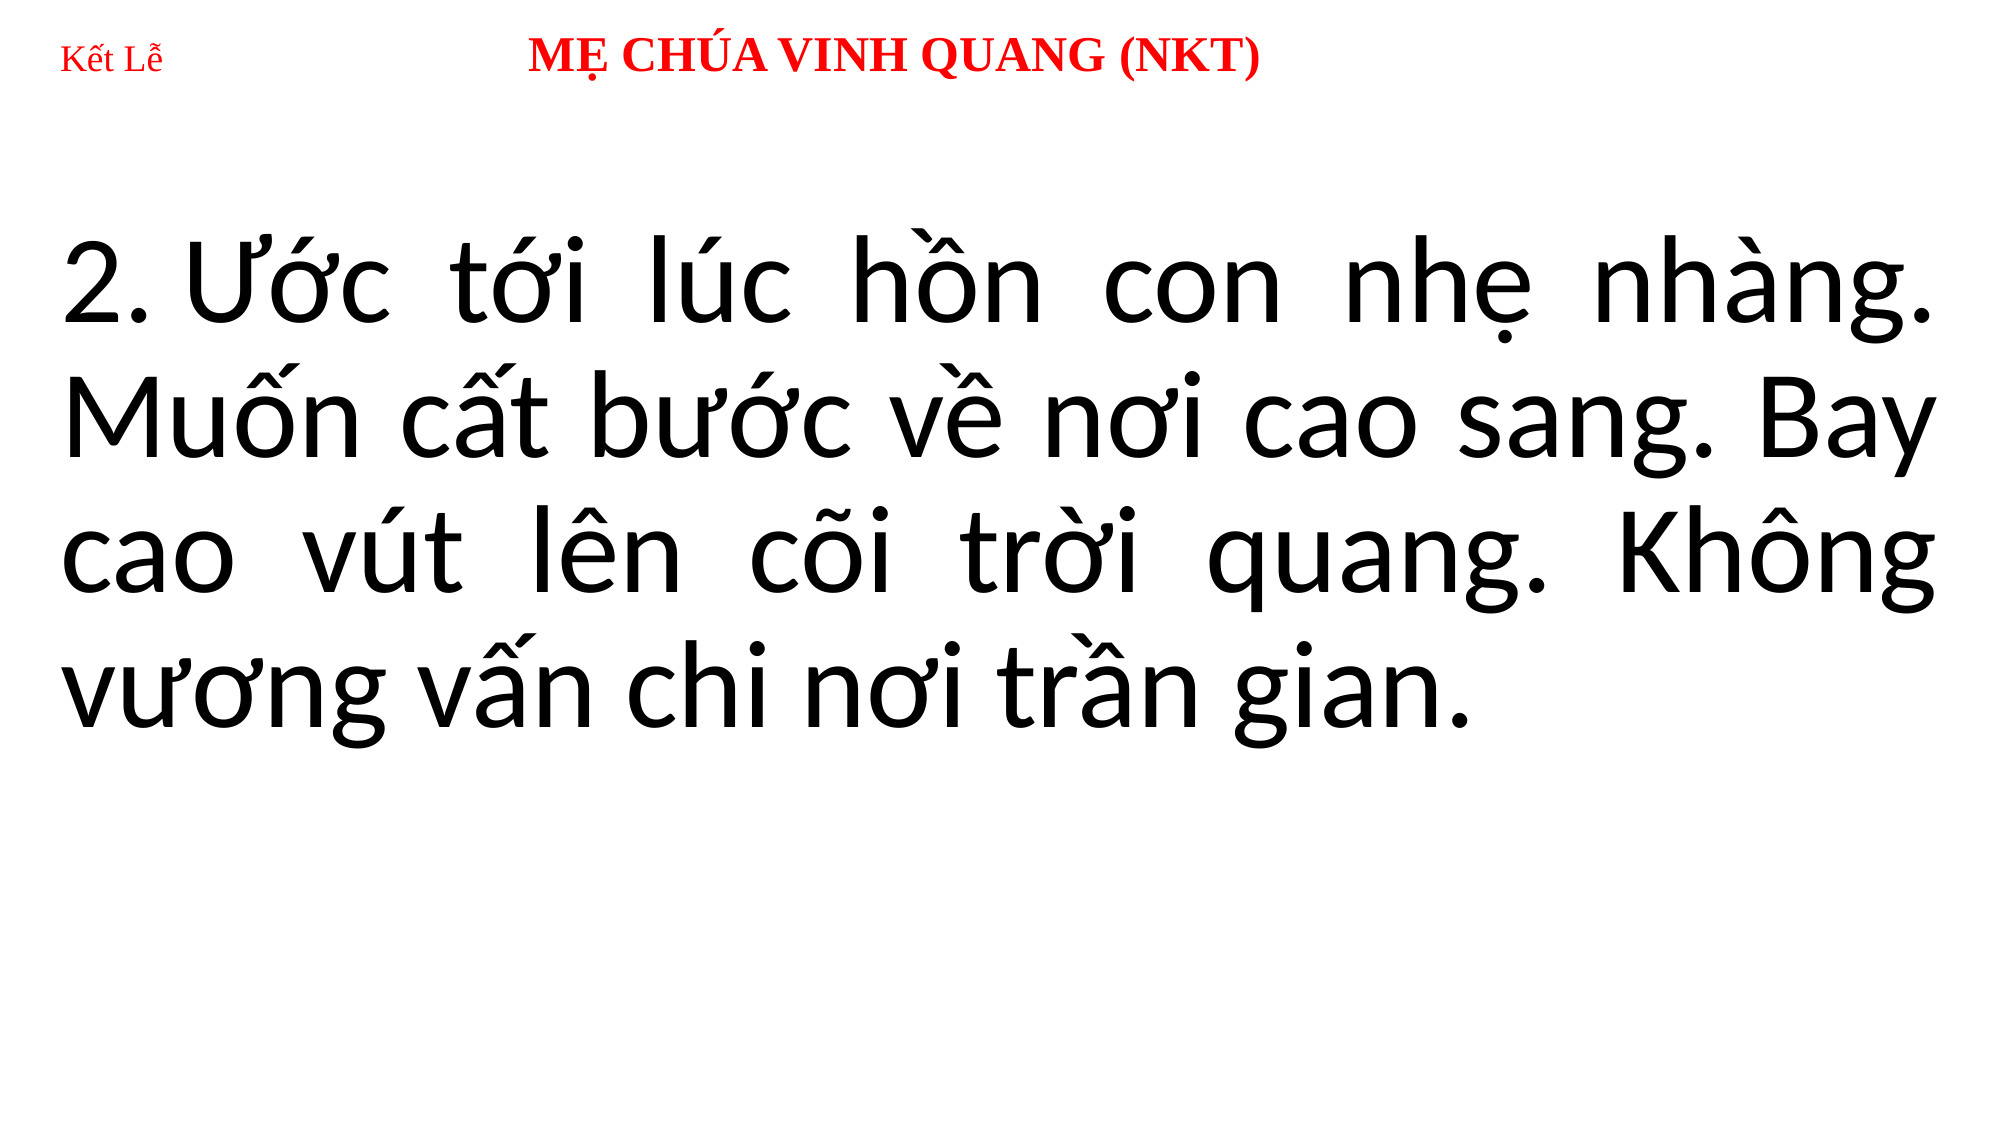

# Kết Lễ                         	  MẸ CHÚA VINH QUANG (NKT)
2. Ước tới lúc hồn con nhẹ nhàng. Muốn cất bước về nơi cao sang. Bay cao vút lên cõi trời quang. Không vương vấn chi nơi trần gian.